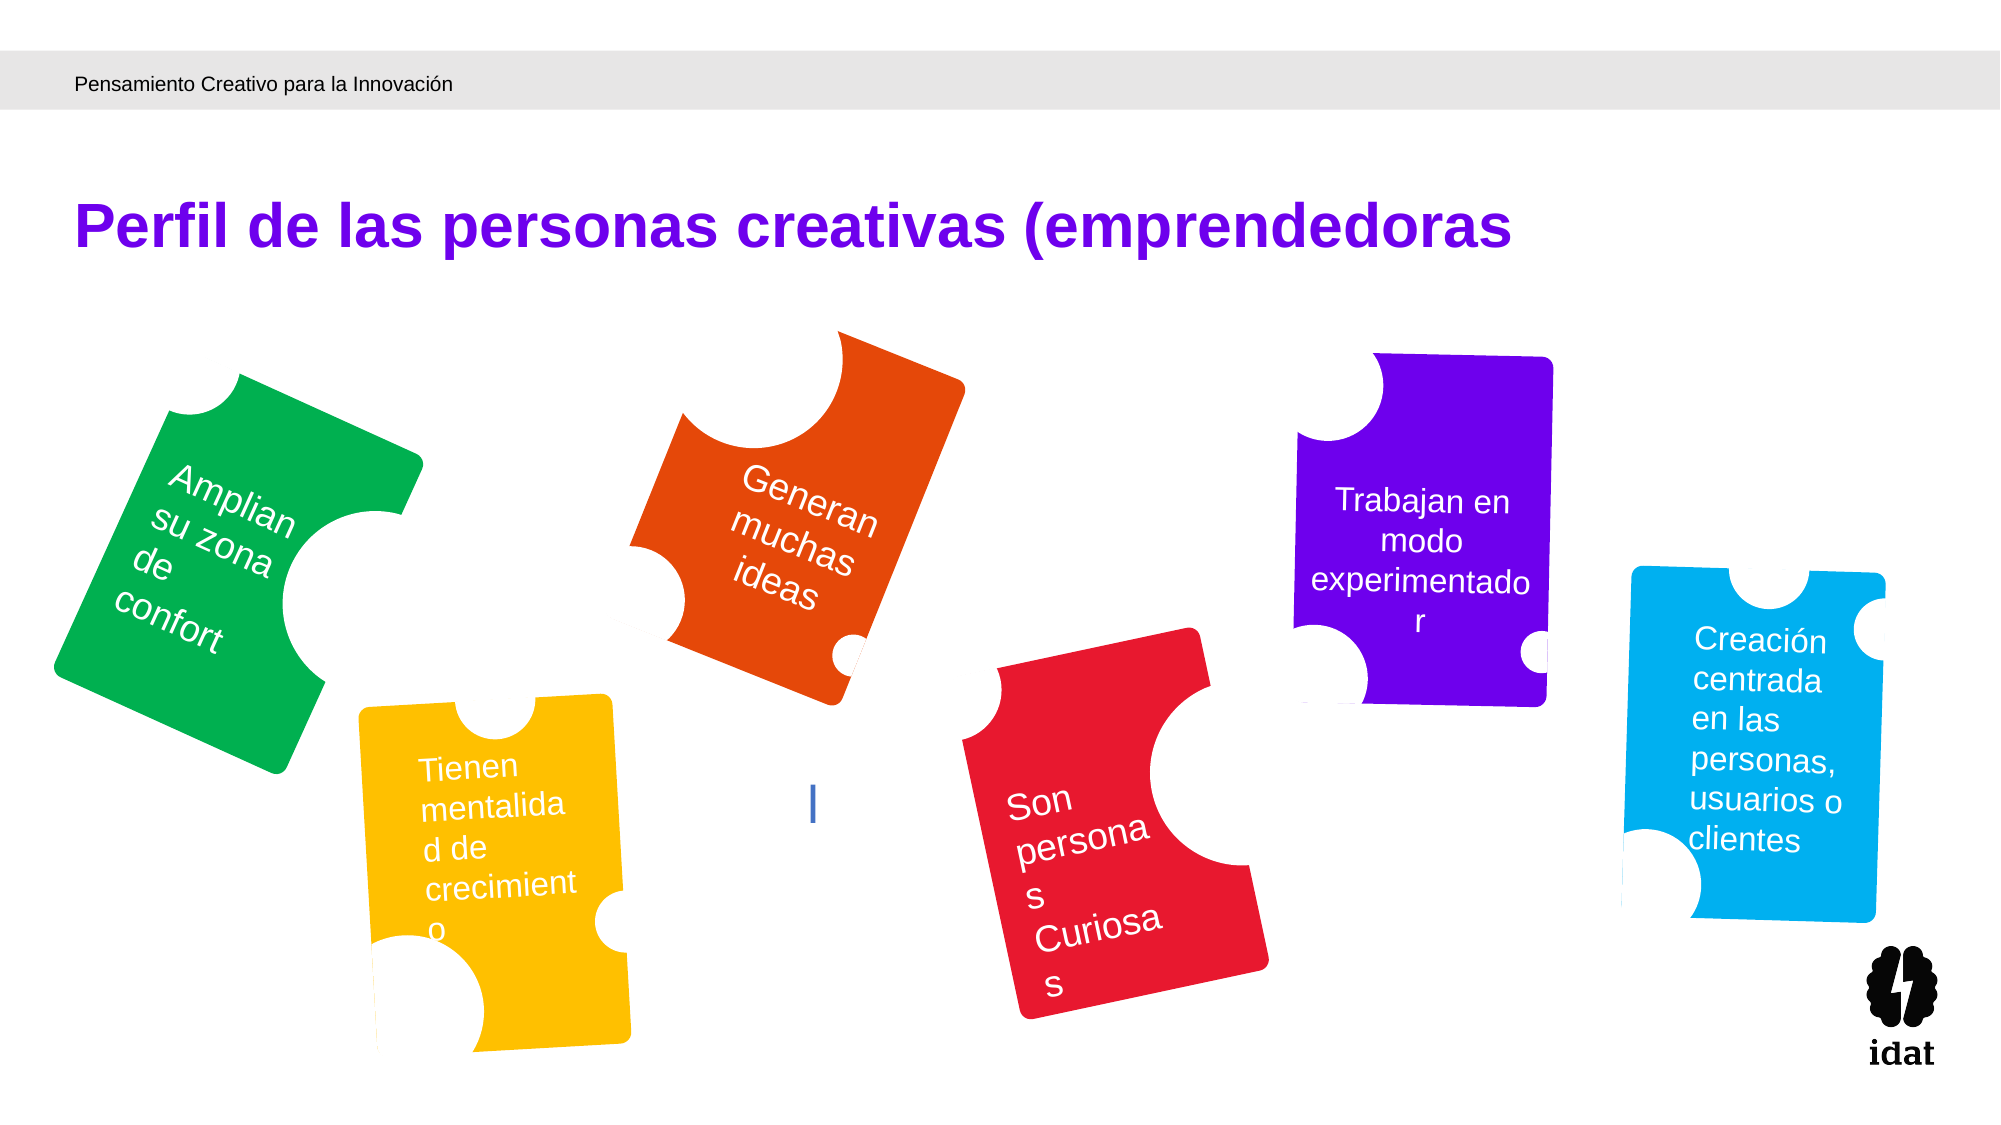

Pensamiento Creativo para la Innovación
Perfil de las personas creativas (emprendedoras

Generan
muchas ideas

Trabajan en modo experimentador

Amplian su zona de confort

Creación centrada en las personas, usuarios o clientes

Son personas Curiosas

Tienen mentalidad de crecimiento